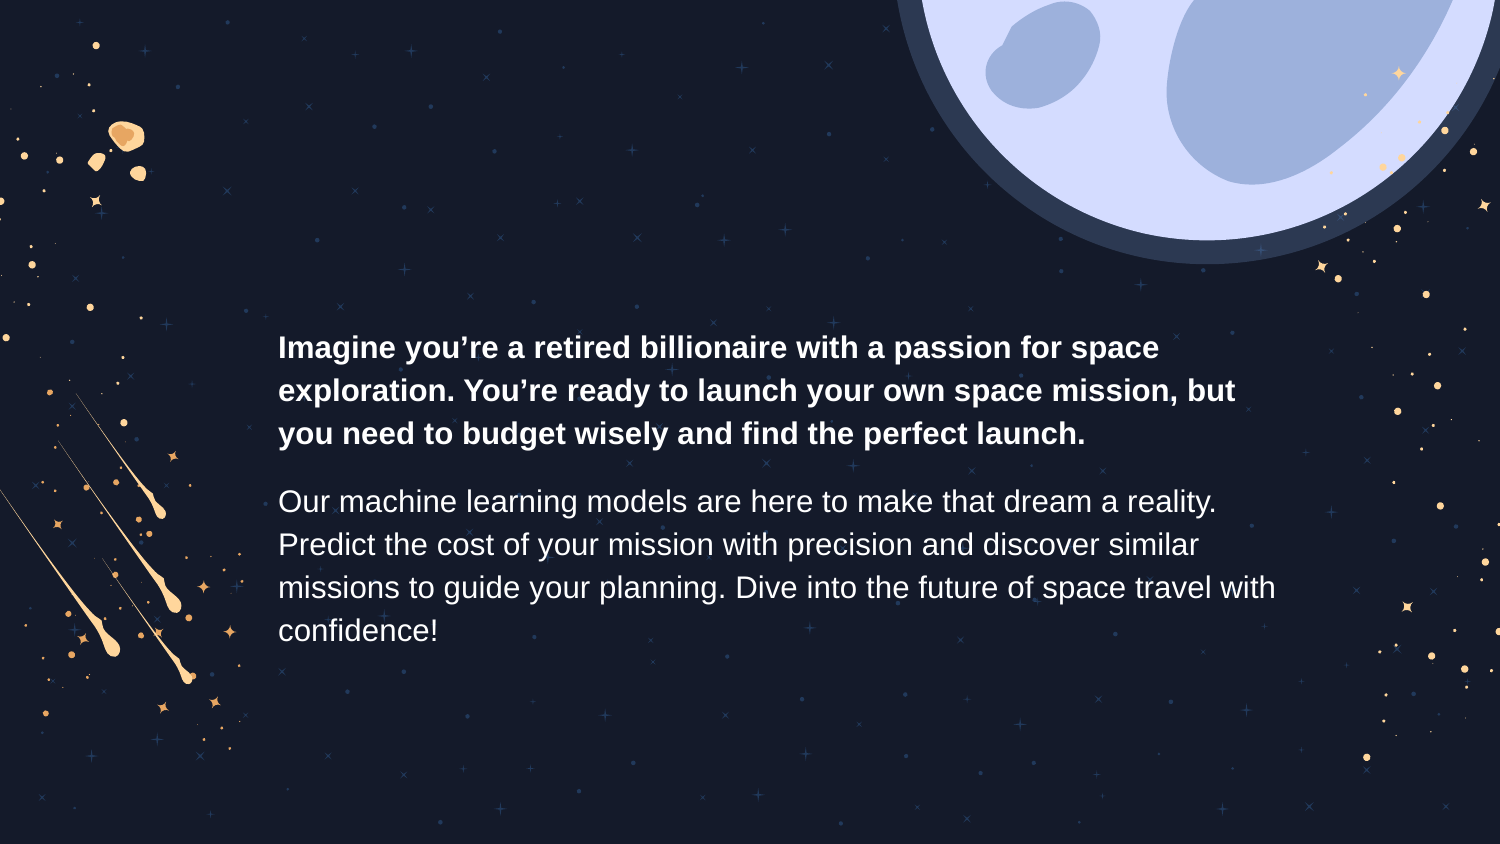

Imagine you’re a retired billionaire with a passion for space exploration. You’re ready to launch your own space mission, but you need to budget wisely and find the perfect launch.
Our machine learning models are here to make that dream a reality. Predict the cost of your mission with precision and discover similar missions to guide your planning. Dive into the future of space travel with confidence!